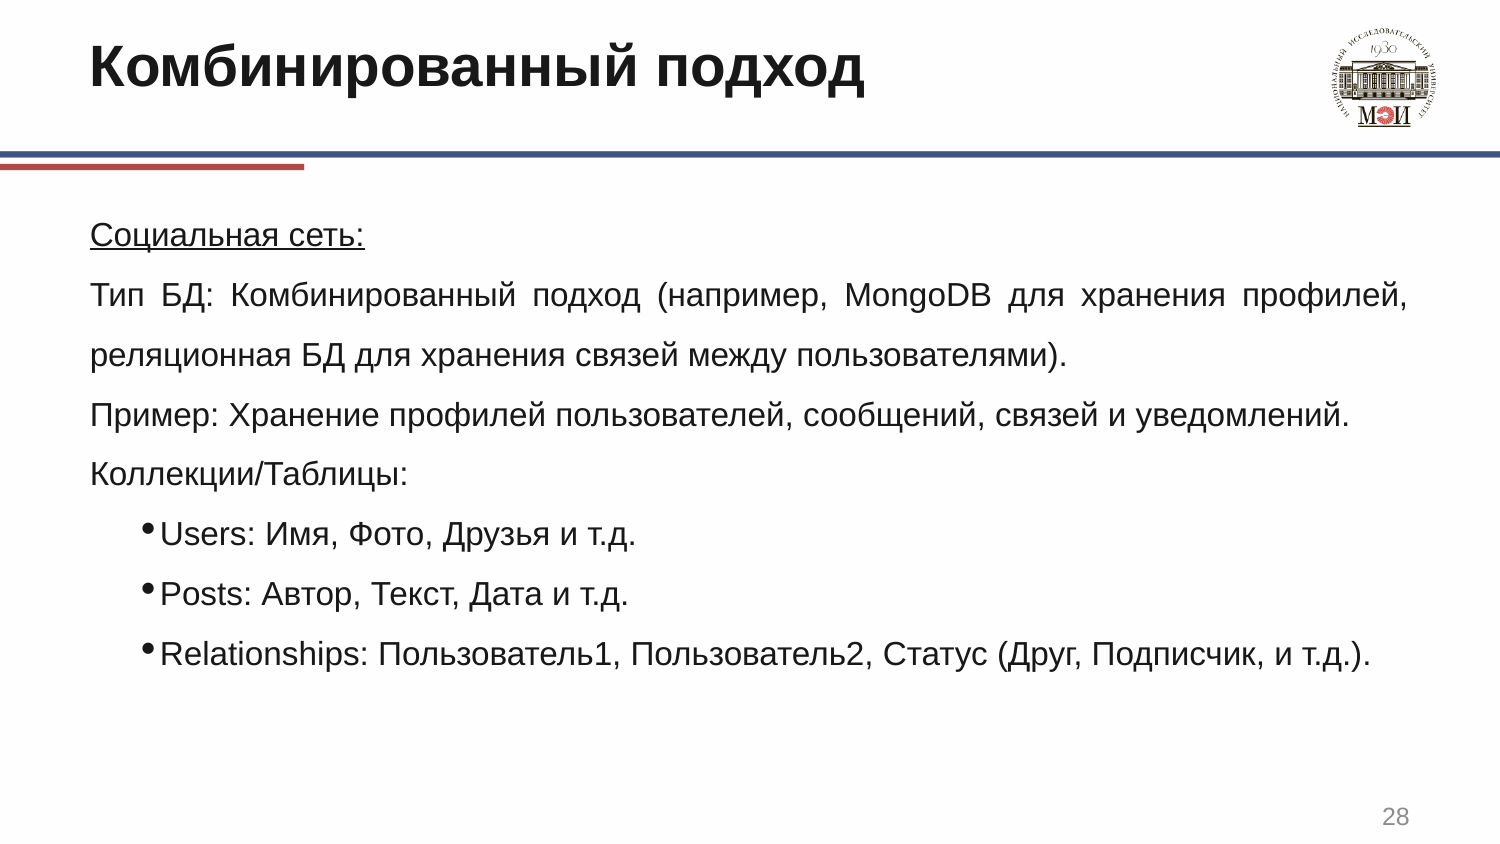

# Комбинированный подход
Социальная сеть:
Тип БД: Комбинированный подход (например, MongoDB для хранения профилей, реляционная БД для хранения связей между пользователями).
Пример: Хранение профилей пользователей, сообщений, связей и уведомлений.
Коллекции/Таблицы:
Users: Имя, Фото, Друзья и т.д.
Posts: Автор, Текст, Дата и т.д.
Relationships: Пользователь1, Пользователь2, Статус (Друг, Подписчик, и т.д.).

28